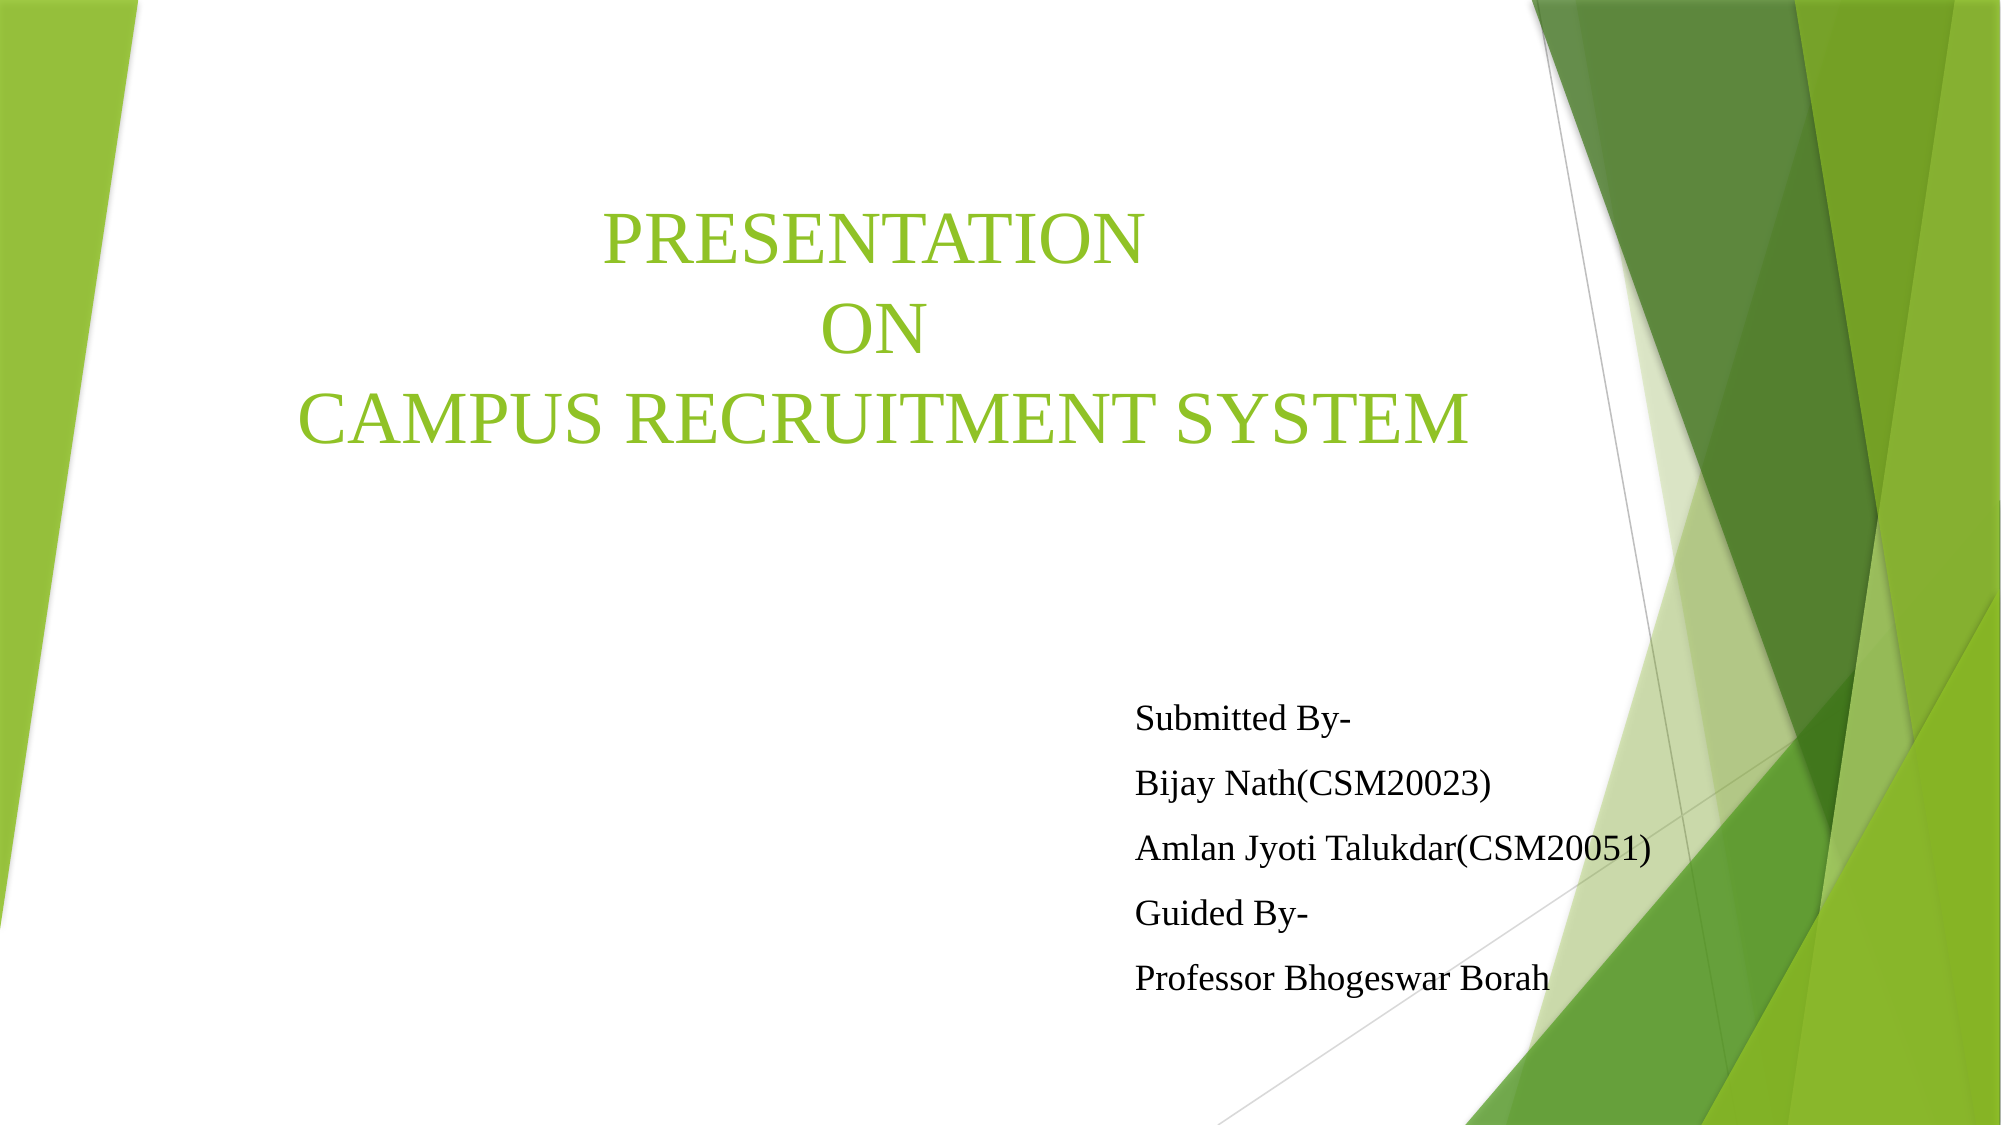

# PRESENTATION ON CAMPUS RECRUITMENT SYSTEM
Submitted By-
Bijay Nath(CSM20023)
Amlan Jyoti Talukdar(CSM20051)
Guided By-
Professor Bhogeswar Borah